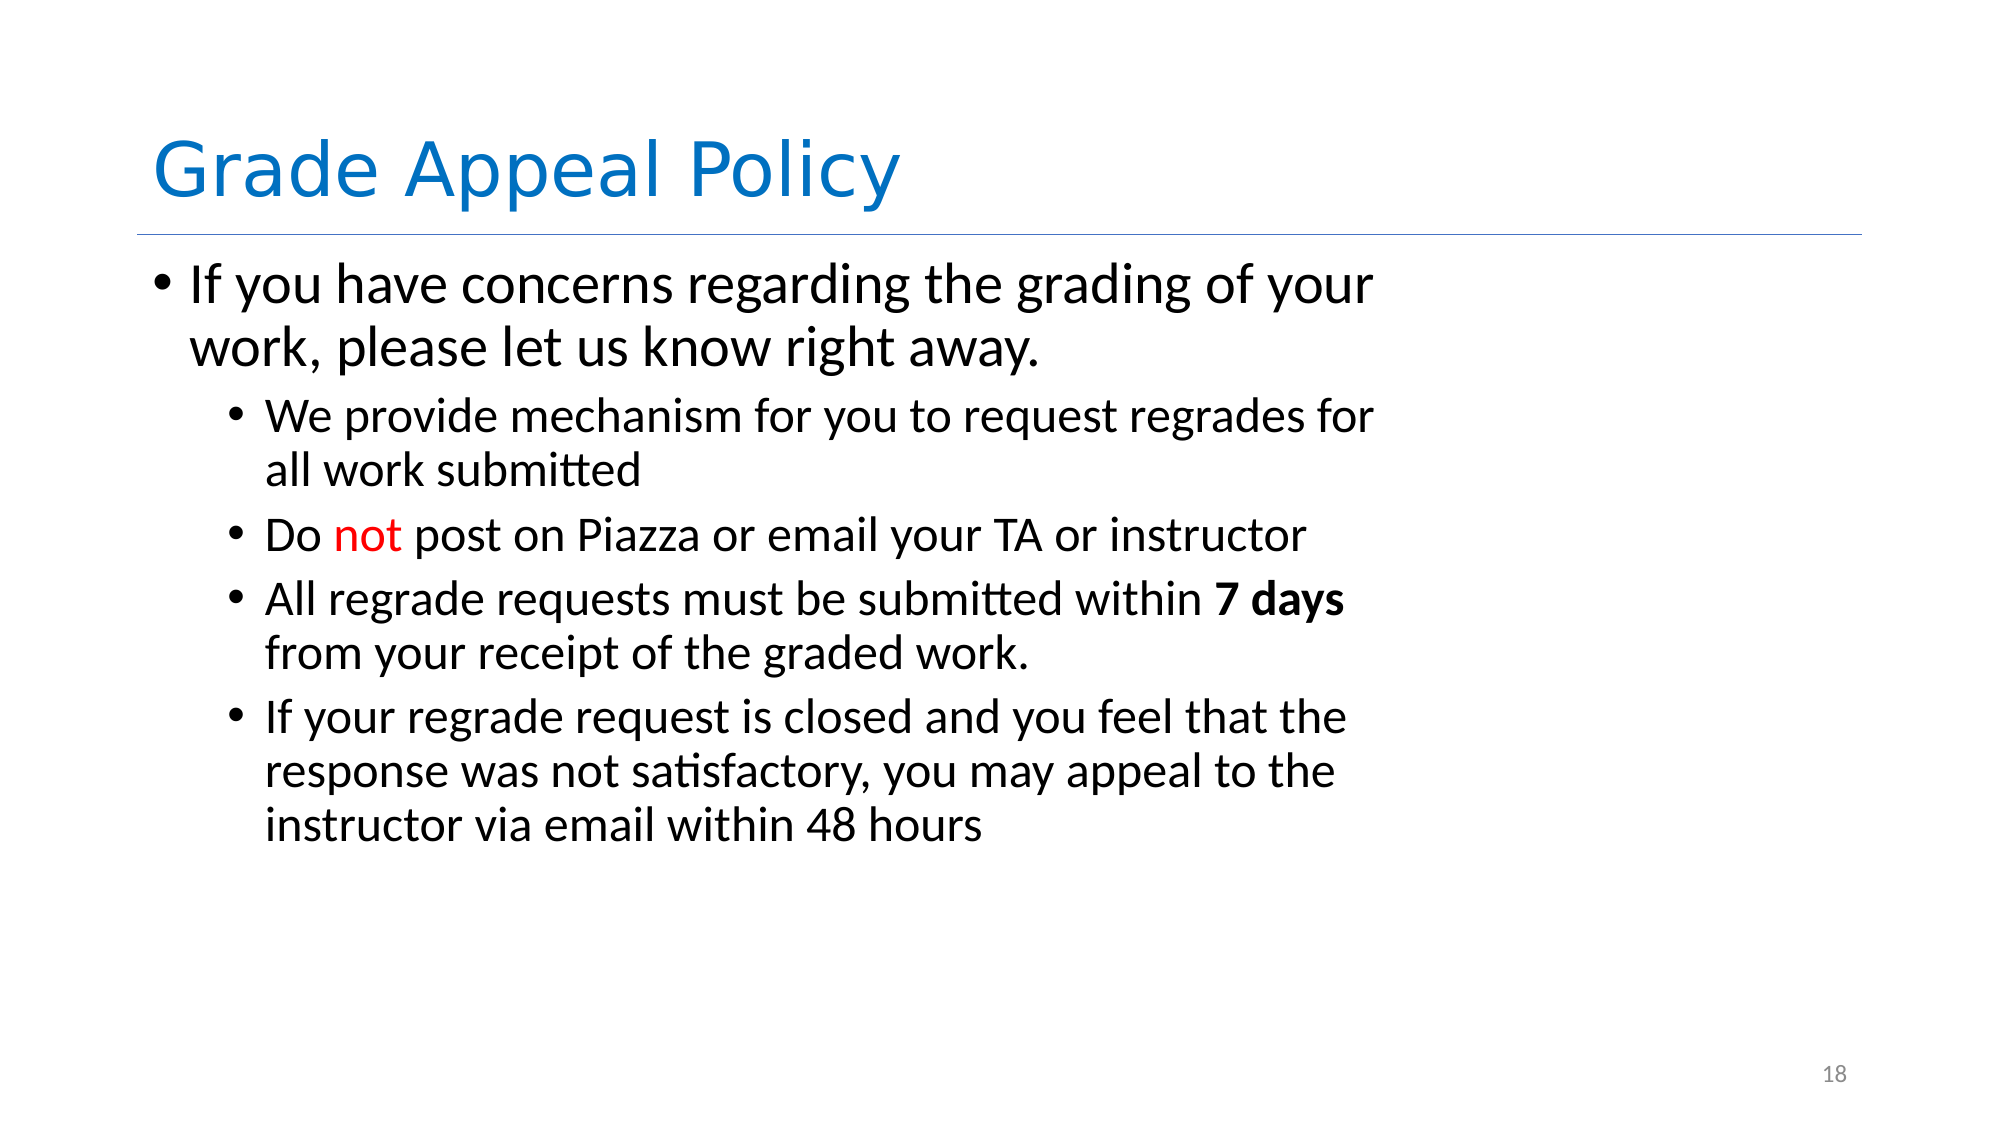

# Grade Appeal Policy
If you have concerns regarding the grading of your work, please let us know right away.
We provide mechanism for you to request regrades for all work submitted
Do not post on Piazza or email your TA or instructor
All regrade requests must be submitted within 7 days from your receipt of the graded work.
If your regrade request is closed and you feel that the response was not satisfactory, you may appeal to the instructor via email within 48 hours
18